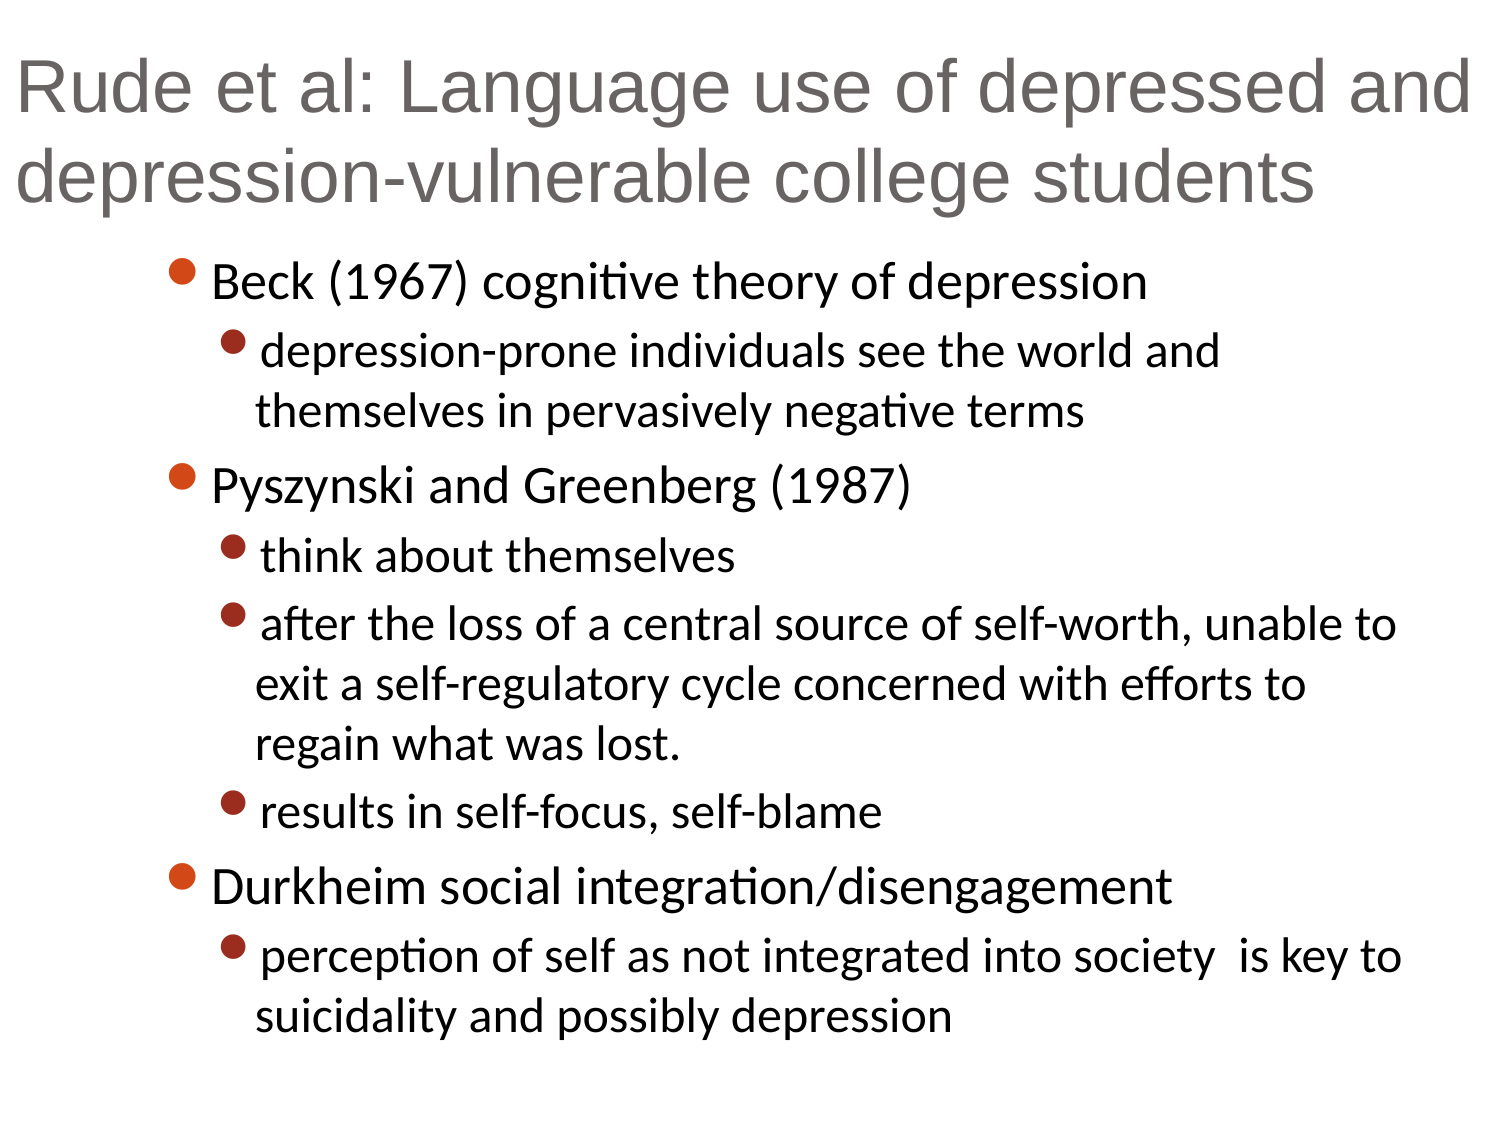

# Rude et al: Language use of depressed and depression-vulnerable college students
Beck (1967) cognitive theory of depression
depression-prone individuals see the world and themselves in pervasively negative terms
Pyszynski and Greenberg (1987)
think about themselves
after the loss of a central source of self-worth, unable to exit a self-regulatory cycle concerned with efforts to regain what was lost.
results in self-focus, self-blame
Durkheim social integration/disengagement
perception of self as not integrated into society  is key to suicidality and possibly depression